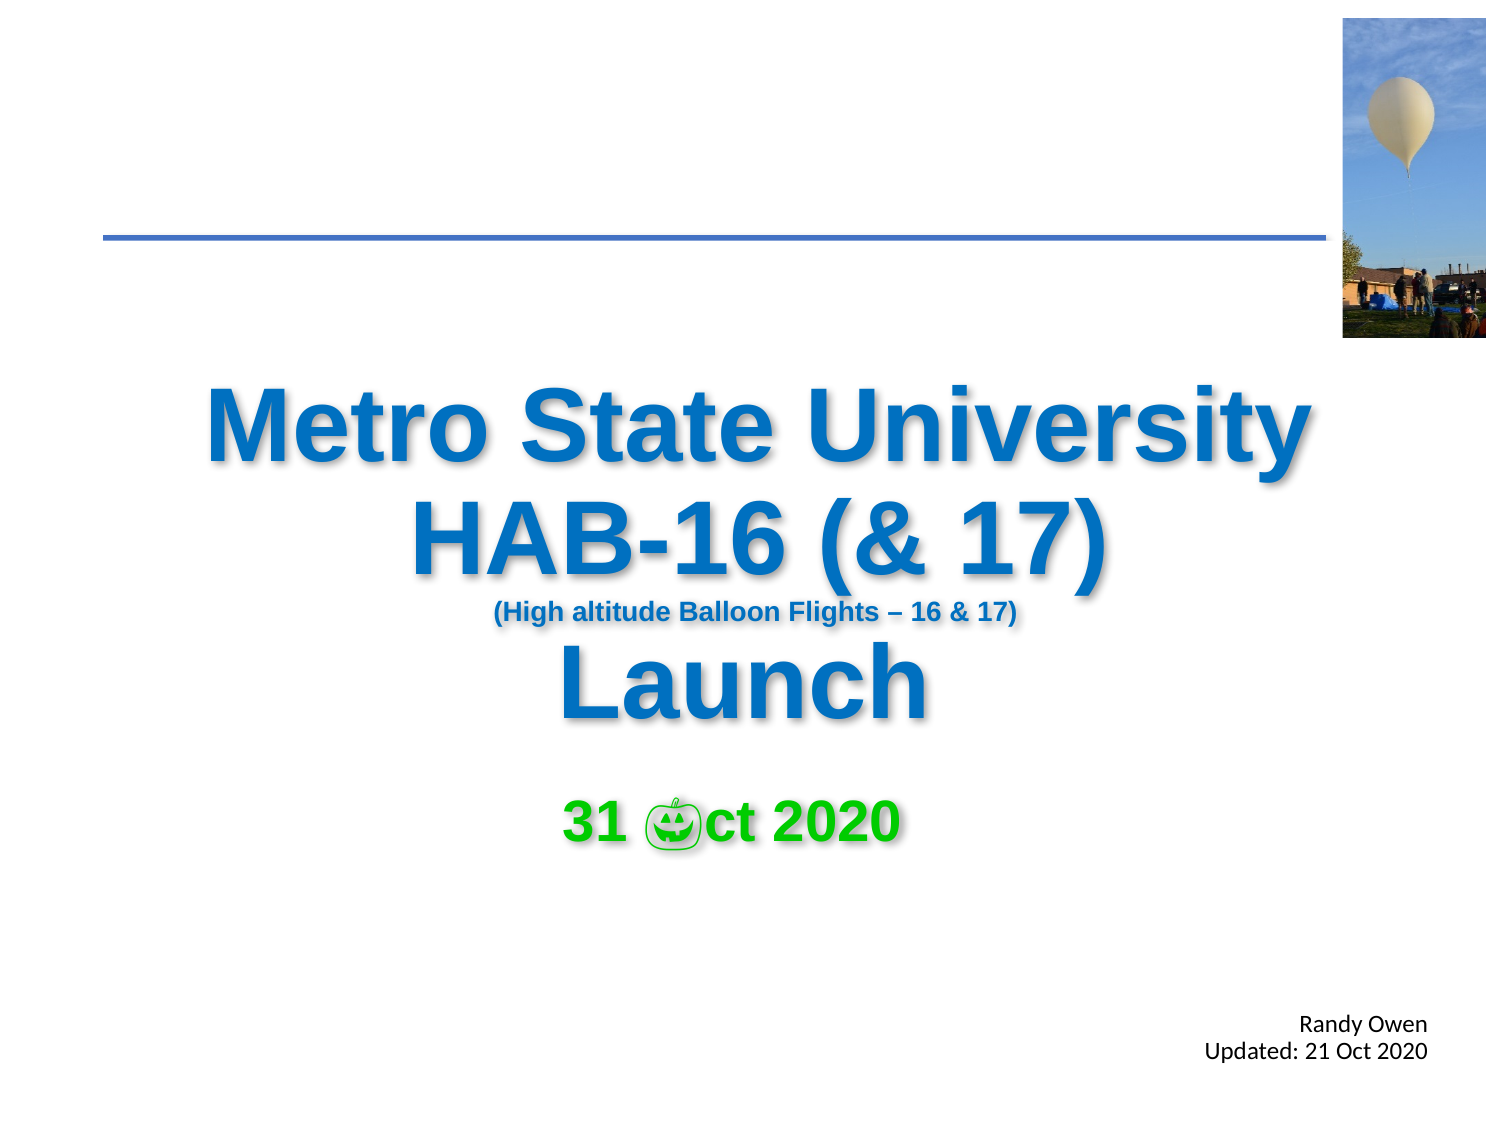

# Metro State University HAB-16 (& 17) (High altitude Balloon Flights – 16 & 17) Launch
31 🎃ct 2020

Randy Owen
Updated: 21 Oct 2020